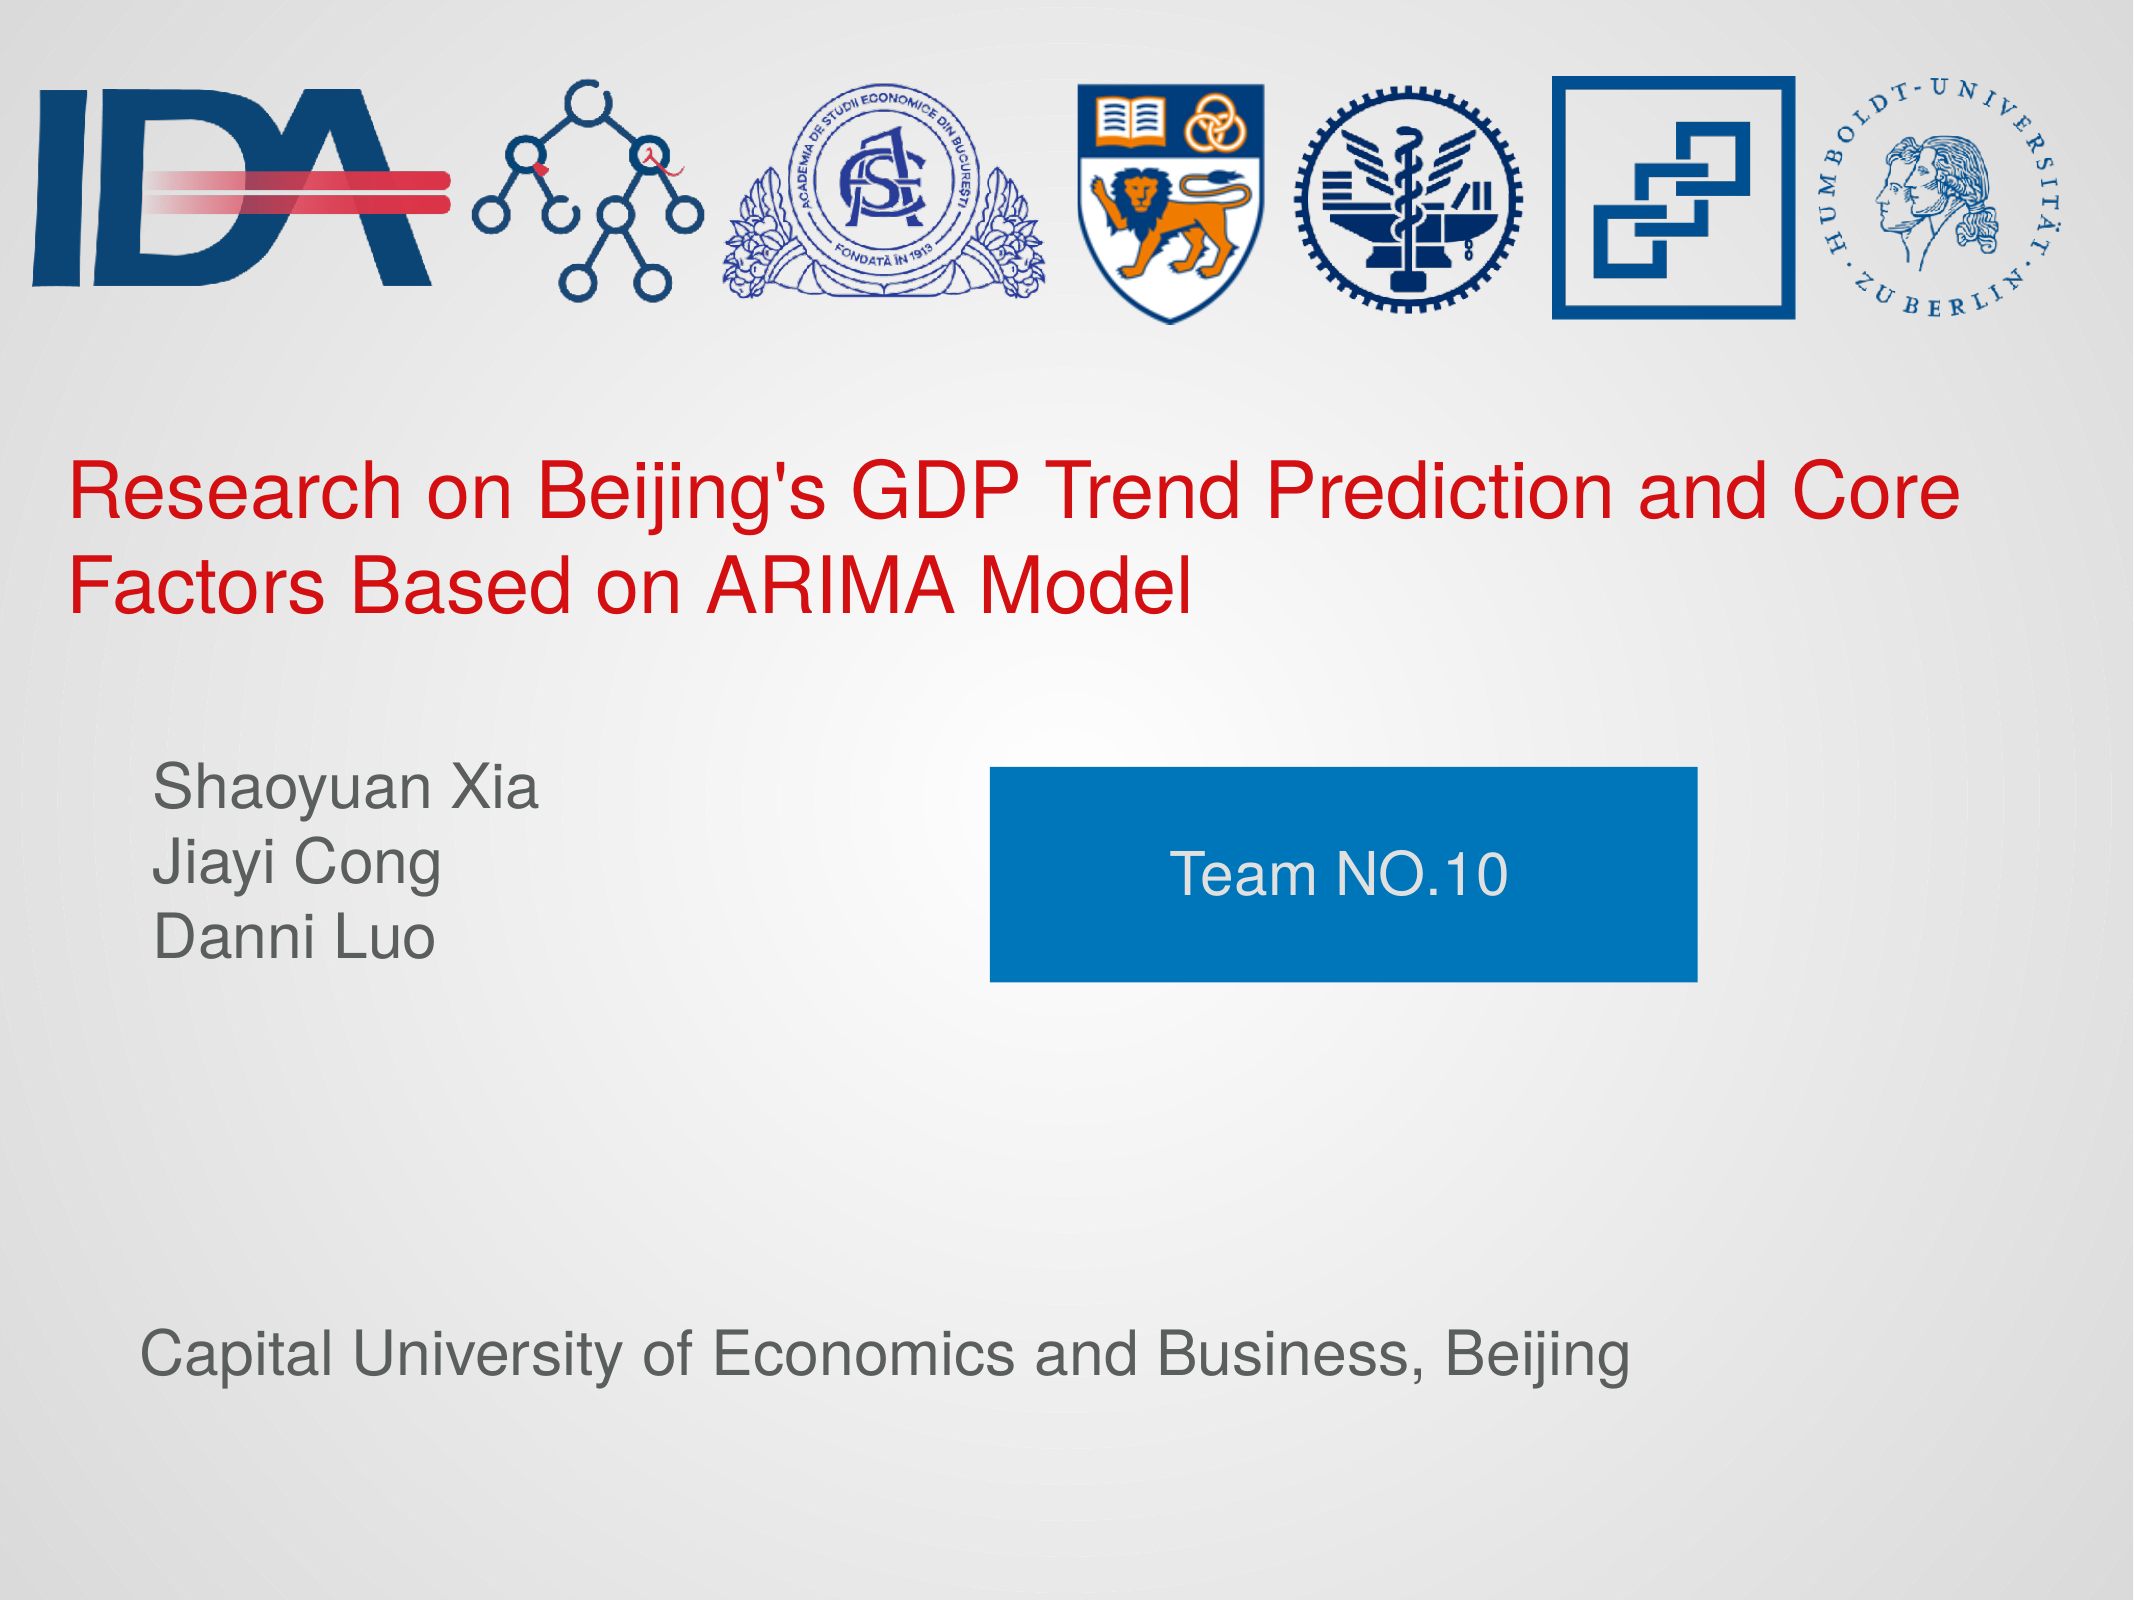

Research on Beijing's GDP Trend Prediction and Core Factors Based on ARIMA Model
Shaoyuan Xia
Jiayi Cong
Danni Luo

Team NO.10
1